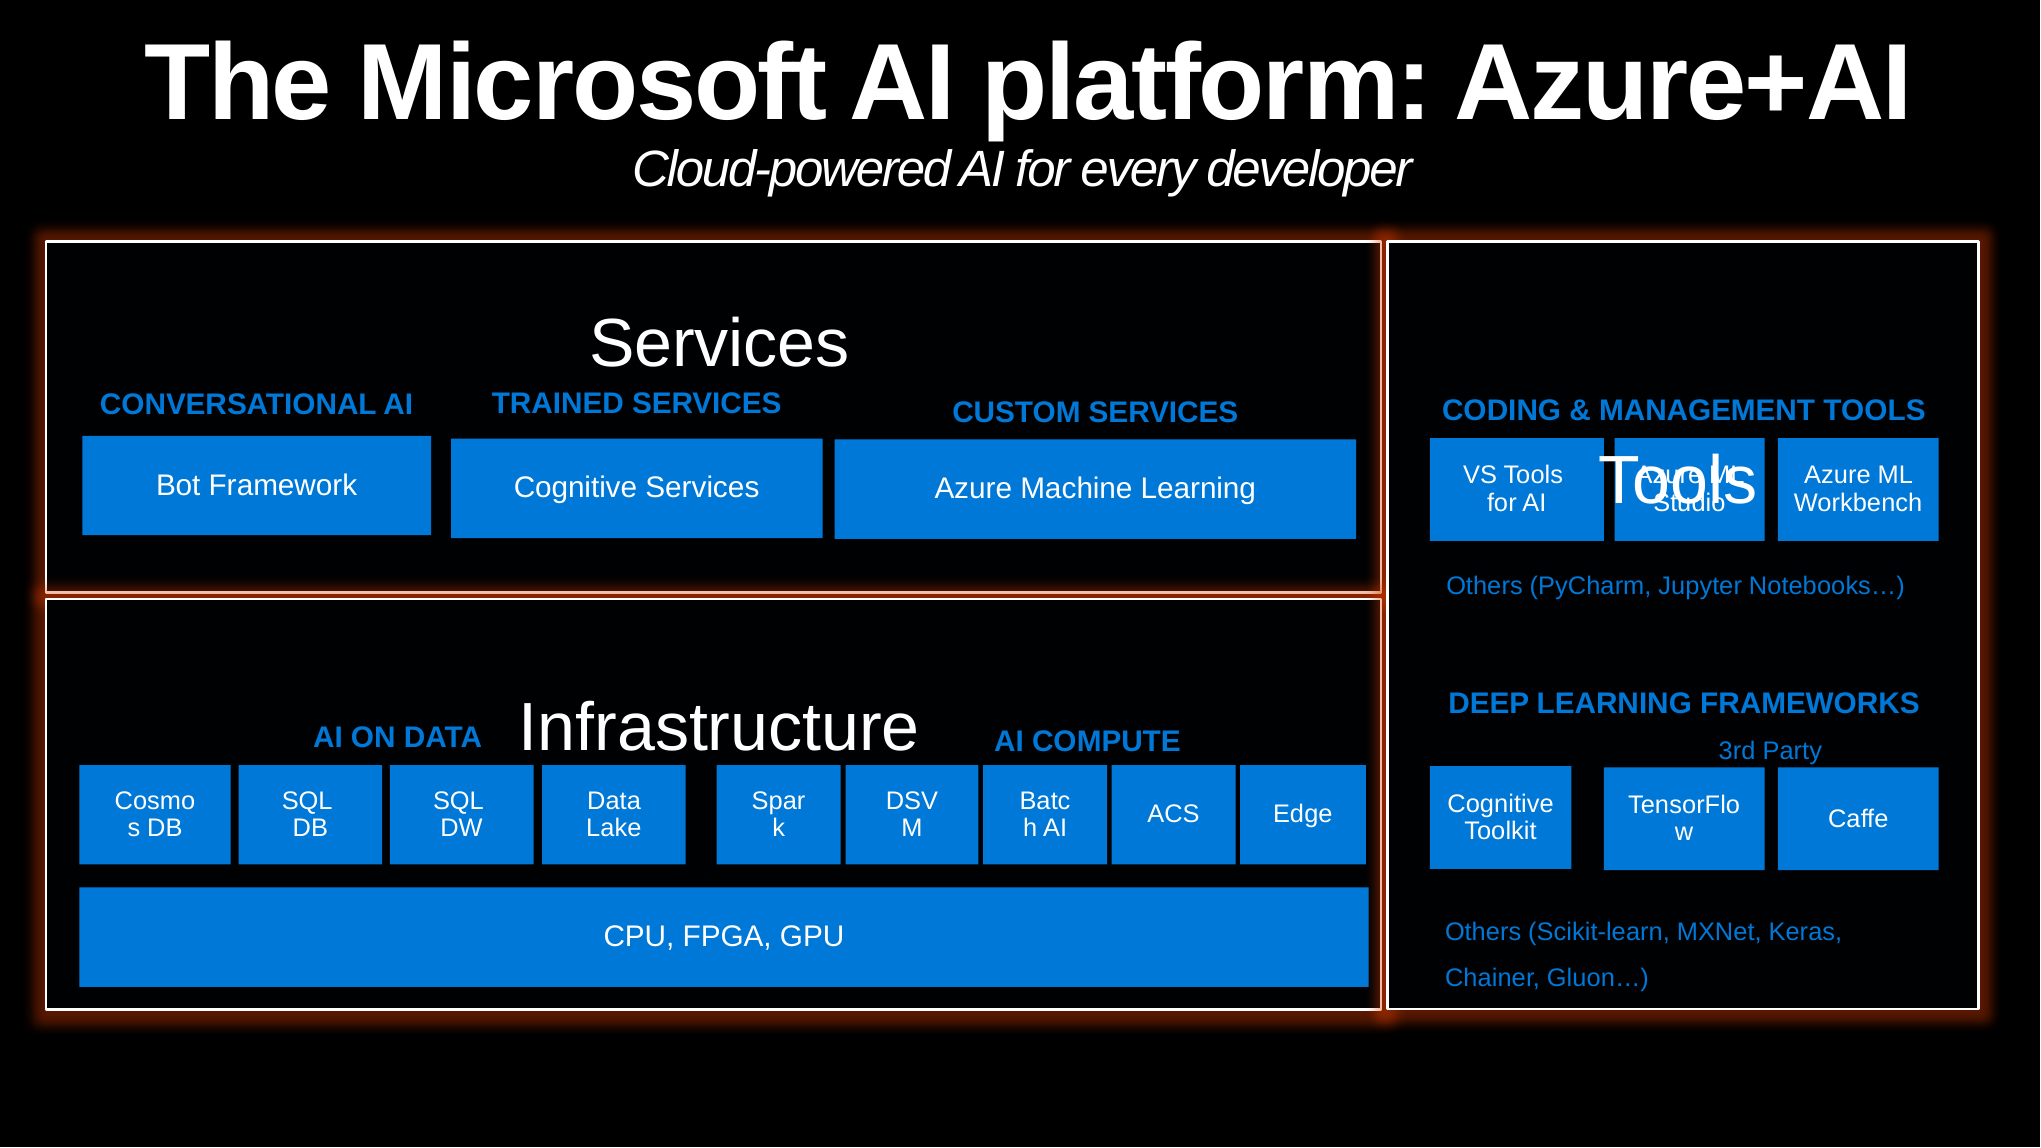

# The Microsoft AI platform: Azure+AI Cloud-powered AI for every developer

Services
CODING & MANAGEMENT TOOLS
VS Tools
for AI
Azure ML Studio
Azure ML Workbench
Others (PyCharm, Jupyter Notebooks…)
DEEP LEARNING FRAMEWORKS
3rd Party
Cognitive Toolkit
Caffe
TensorFlow
Others (Scikit-learn, MXNet, Keras, Chainer, Gluon…)
CUSTOM SERVICES
TRAINED SERVICES
CONVERSATIONAL AI
Bot Framework
Cognitive Services
Azure Machine Learning

Tools

Infrastructure
AI ON DATA
AI COMPUTE
SQL
DB
SQL
DW
Data Lake
DSVM
ACS
Edge
Batch AI
Spark
Cosmos DB
CPU, FPGA, GPU